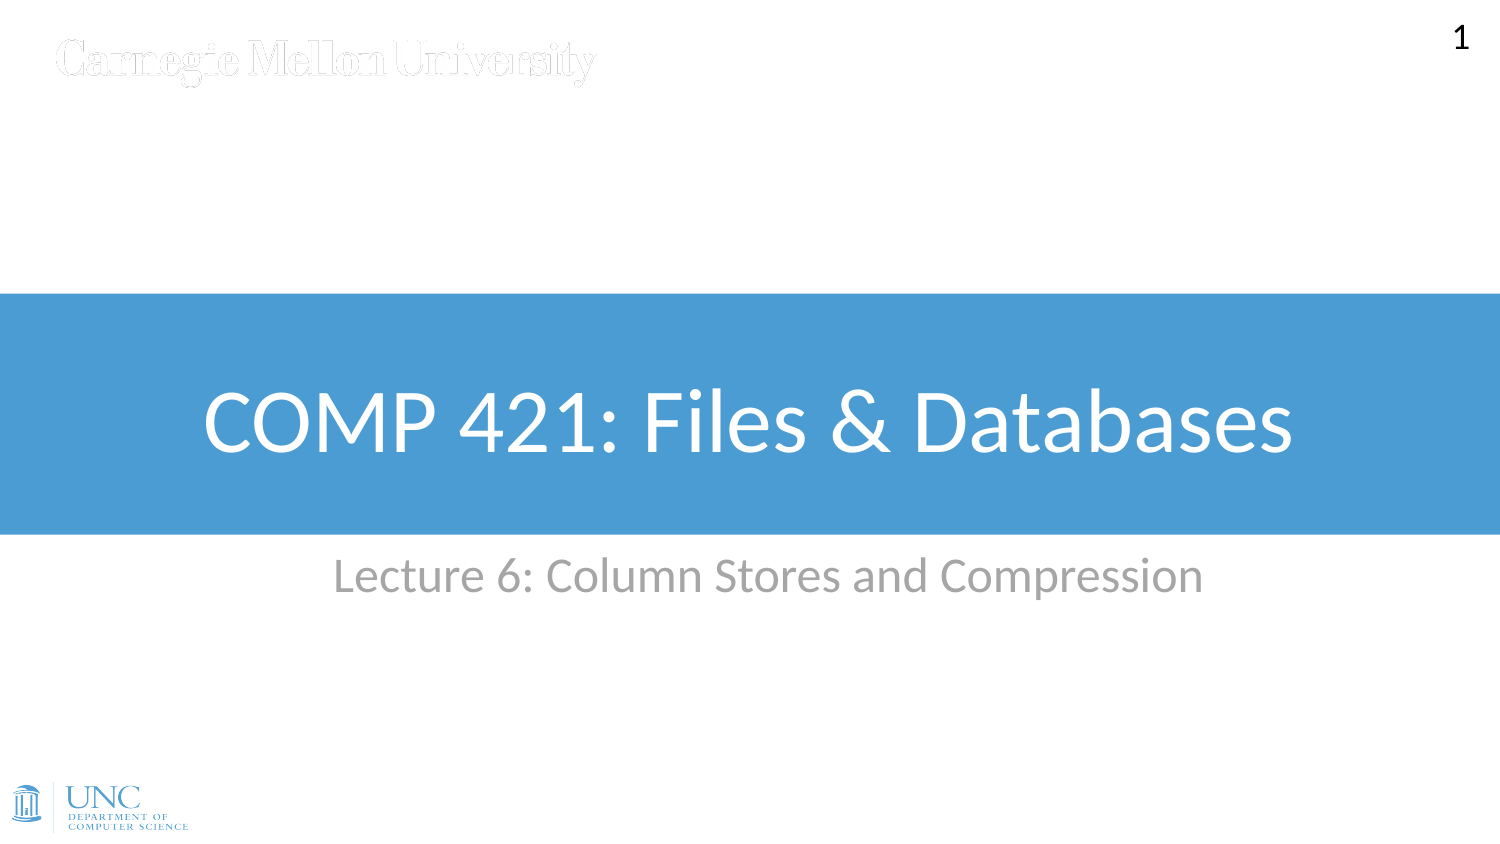

1
Lecture 6: Column Stores and Compression